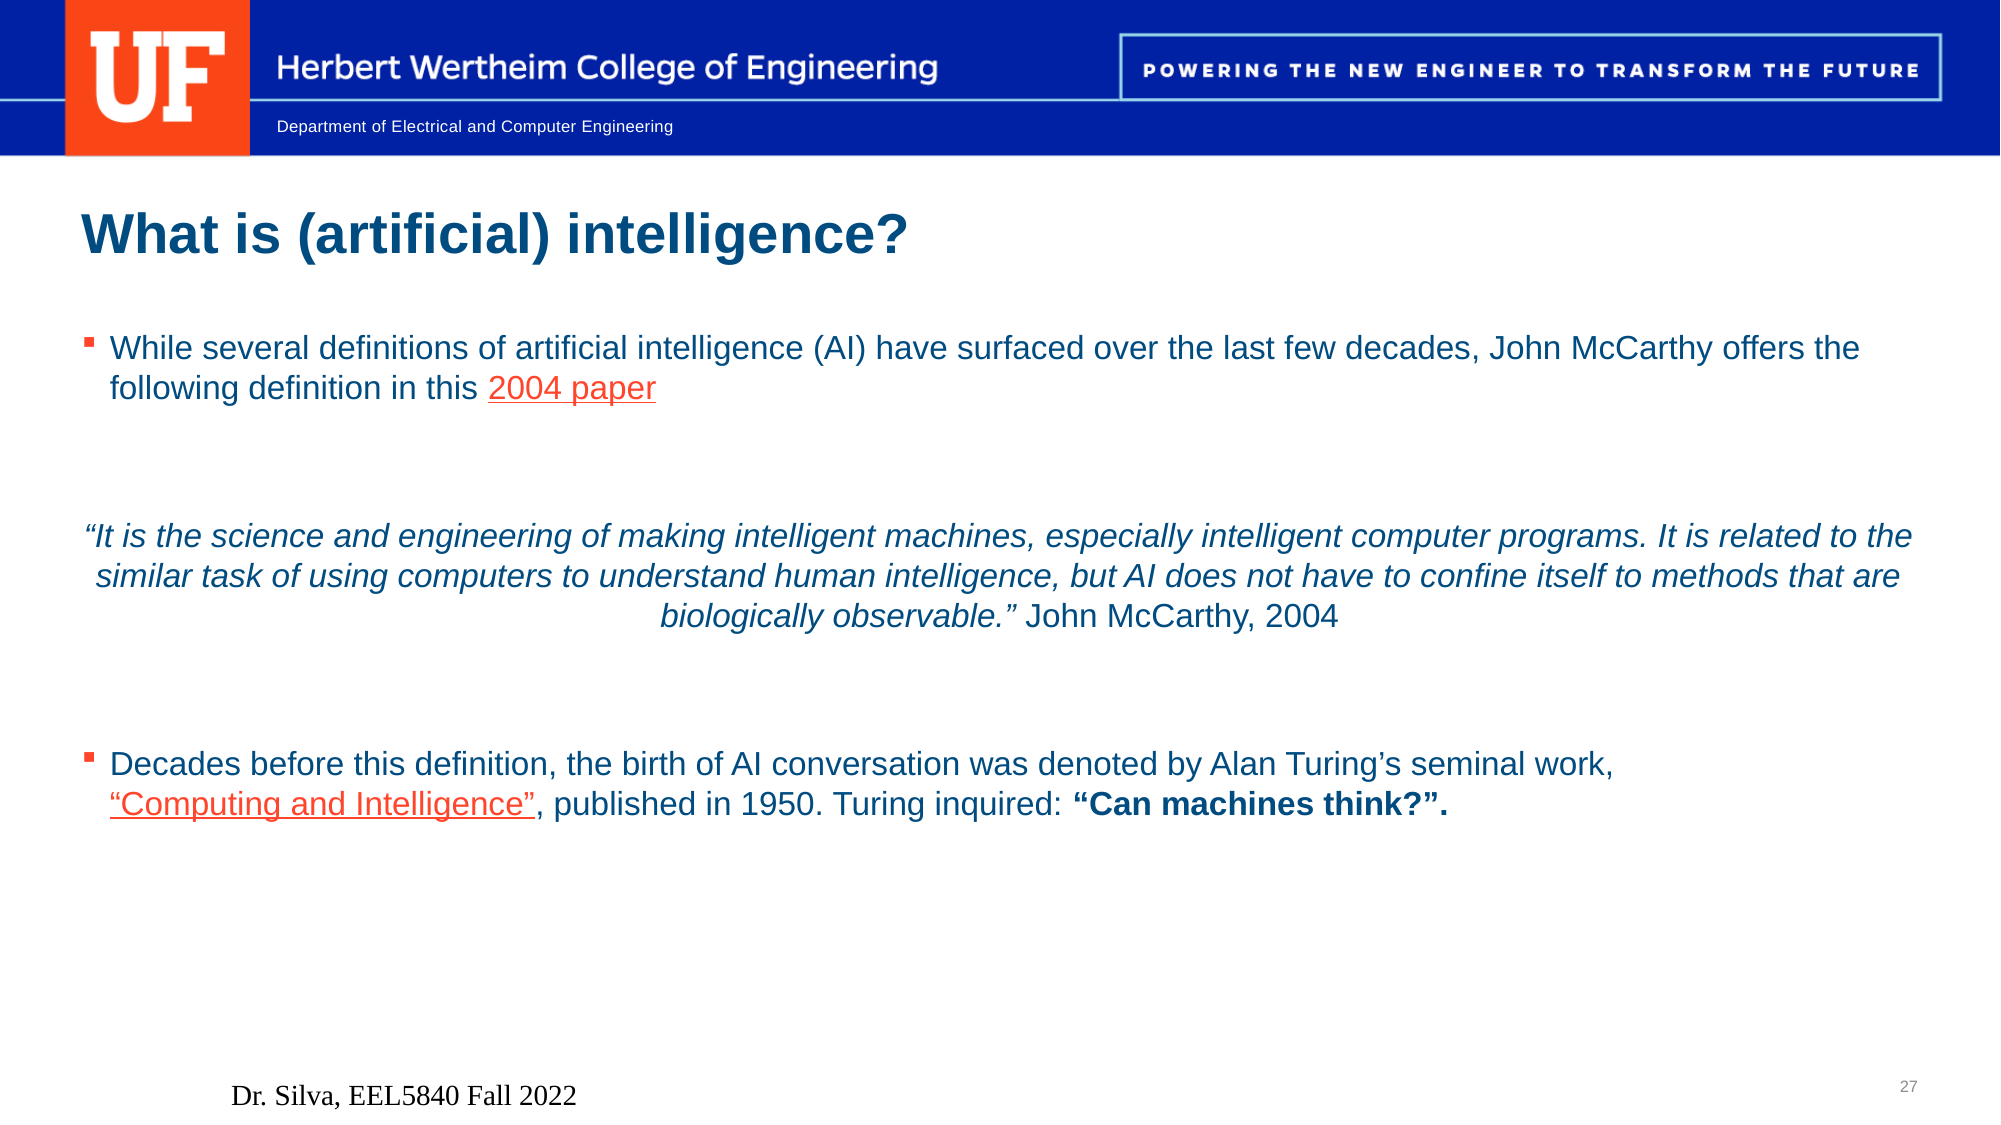

# What is (artificial) intelligence?
While several definitions of artificial intelligence (AI) have surfaced over the last few decades, John McCarthy offers the following definition in this 2004 paper

“It is the science and engineering of making intelligent machines, especially intelligent computer programs. It is related to the similar task of using computers to understand human intelligence, but AI does not have to confine itself to methods that are biologically observable.” John McCarthy, 2004

Decades before this definition, the birth of AI conversation was denoted by Alan Turing’s seminal work, “Computing and Intelligence”, published in 1950. Turing inquired: “Can machines think?”.
Dr. Silva, EEL5840 Fall 2022
27